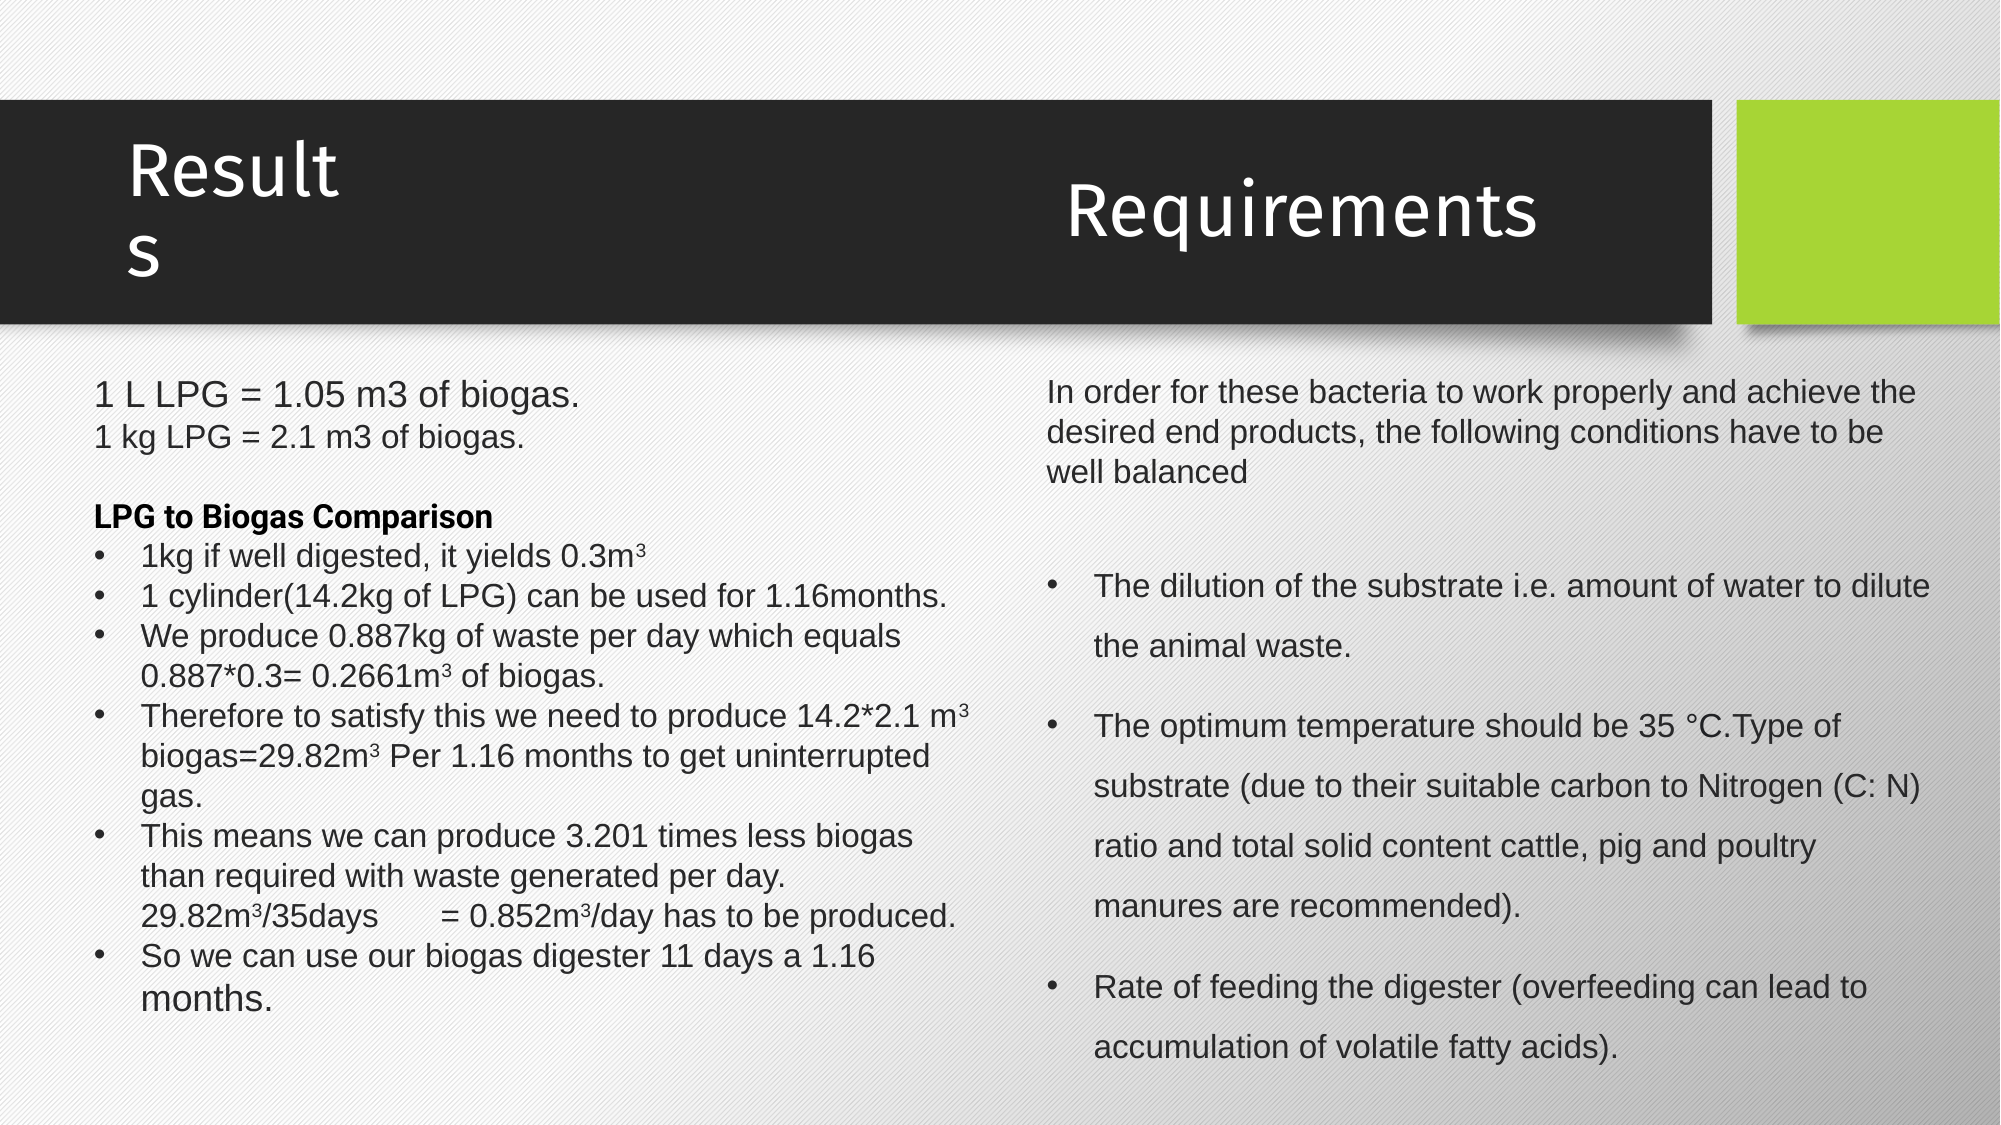

# Results
Requirements

1 L LPG = 1.05 m3 of biogas. 
1 kg LPG = 2.1 m3 of biogas.
LPG to Biogas Comparison
1kg if well digested, it yields 0.3m3
1 cylinder(14.2kg of LPG) can be used for 1.16months.
We produce 0.887kg of waste per day which equals 0.887*0.3= 0.2661m3 of biogas.
Therefore to satisfy this we need to produce 14.2*2.1 m3 biogas=29.82m3 Per 1.16 months to get uninterrupted gas.
This means we can produce 3.201 times less biogas than required with waste generated per day.
29.82m3/35days	= 0.852m3/day has to be produced.
So we can use our biogas digester 11 days a 1.16 months.

In order for these bacteria to work properly and achieve the desired end products, the following conditions have to be well balanced
The dilution of the substrate i.e. amount of water to dilute the animal waste.
The optimum temperature should be 35 °C.Type of substrate (due to their suitable carbon to Nitrogen (C: N) ratio and total solid content cattle, pig and poultry manures are recommended).
Rate of feeding the digester (overfeeding can lead to accumulation of volatile fatty acids).